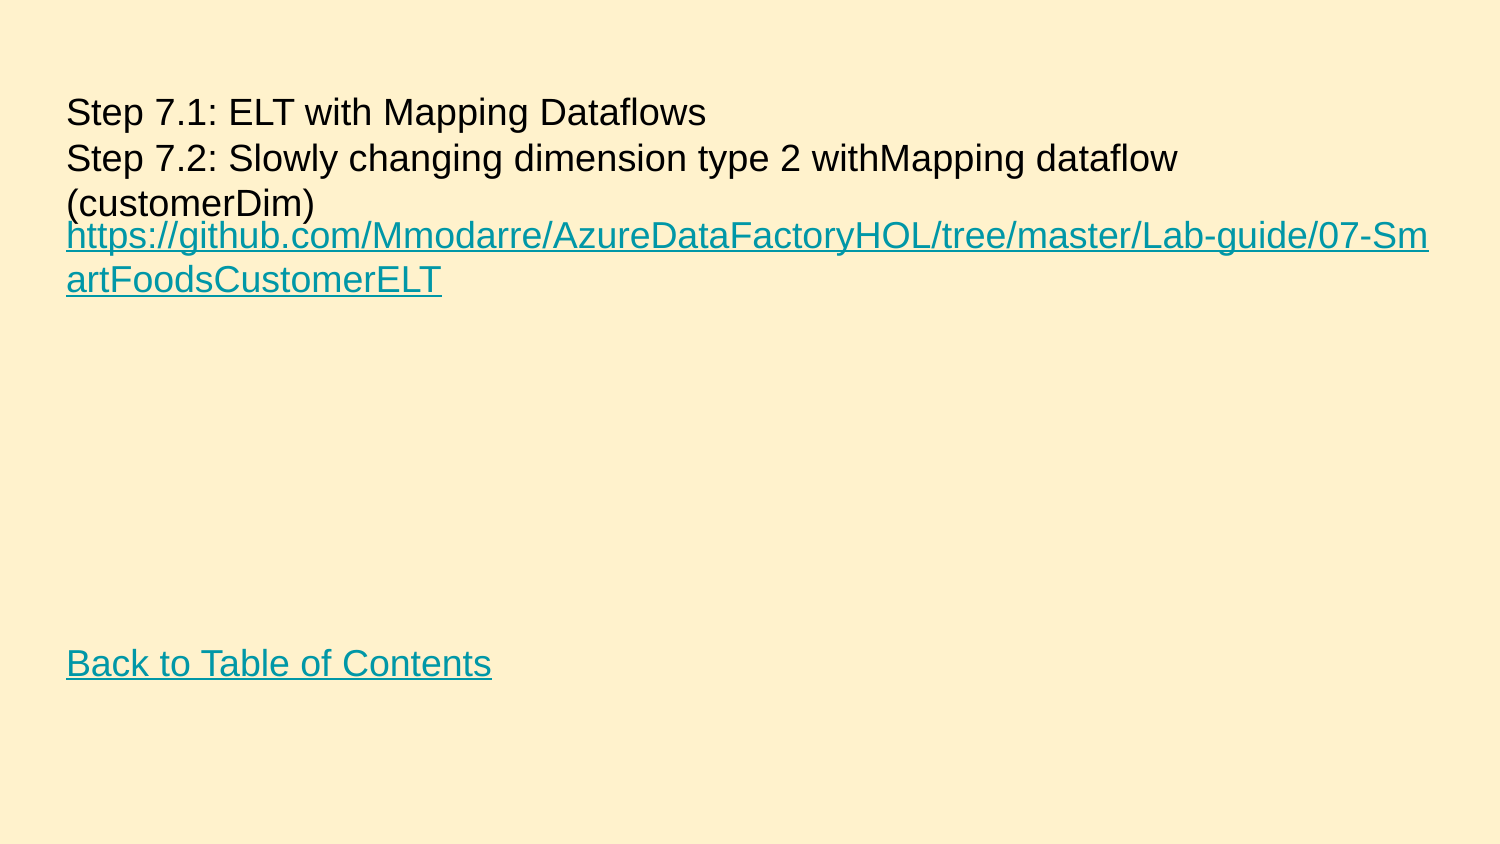

# Step 7.1: ELT with Mapping Dataflows
Step 7.2: Slowly changing dimension type 2 withMapping dataflow (customerDim)

https://github.com/Mmodarre/AzureDataFactoryHOL/tree/master/Lab-guide/07-SmartFoodsCustomerELT

Back to Table of Contents